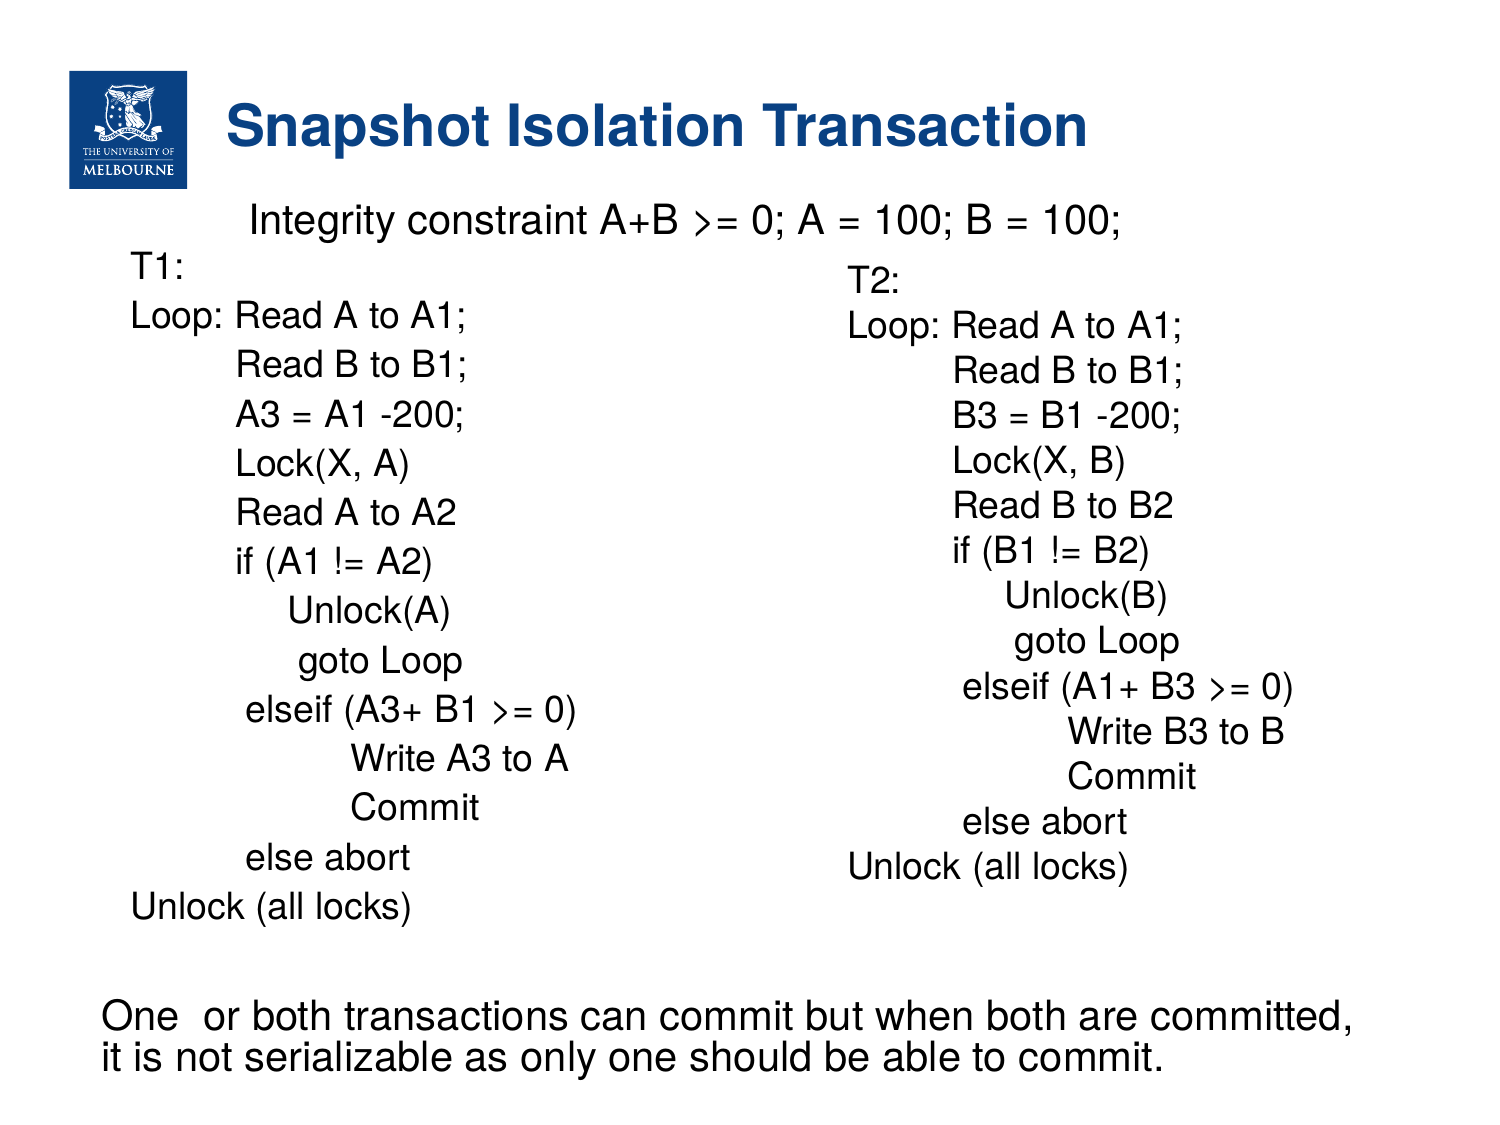

# Snapshot Isolation Transaction
Integrity constraint A+B >= 0; A = 100; B = 100;
T1:
Loop: Read A to A1;
          Read B to B1;
          A3 = A1 -200;
          Lock(X, A)
          Read A to A2
          if (A1 != A2)
               Unlock(A)
                goto Loop
           elseif (A3+ B1 >= 0)
                     Write A3 to A
                     Commit
           else abort
Unlock (all locks)

T2:
Loop: Read A to A1;
          Read B to B1;
          B3 = B1 -200;
          Lock(X, B)
          Read B to B2
          if (B1 != B2)
               Unlock(B)
                goto Loop
           elseif (A1+ B3 >= 0)
                     Write B3 to B
                     Commit
           else abort
Unlock (all locks)

One  or both transactions can commit but when both are committed, it is not serializable as only one should be able to commit.